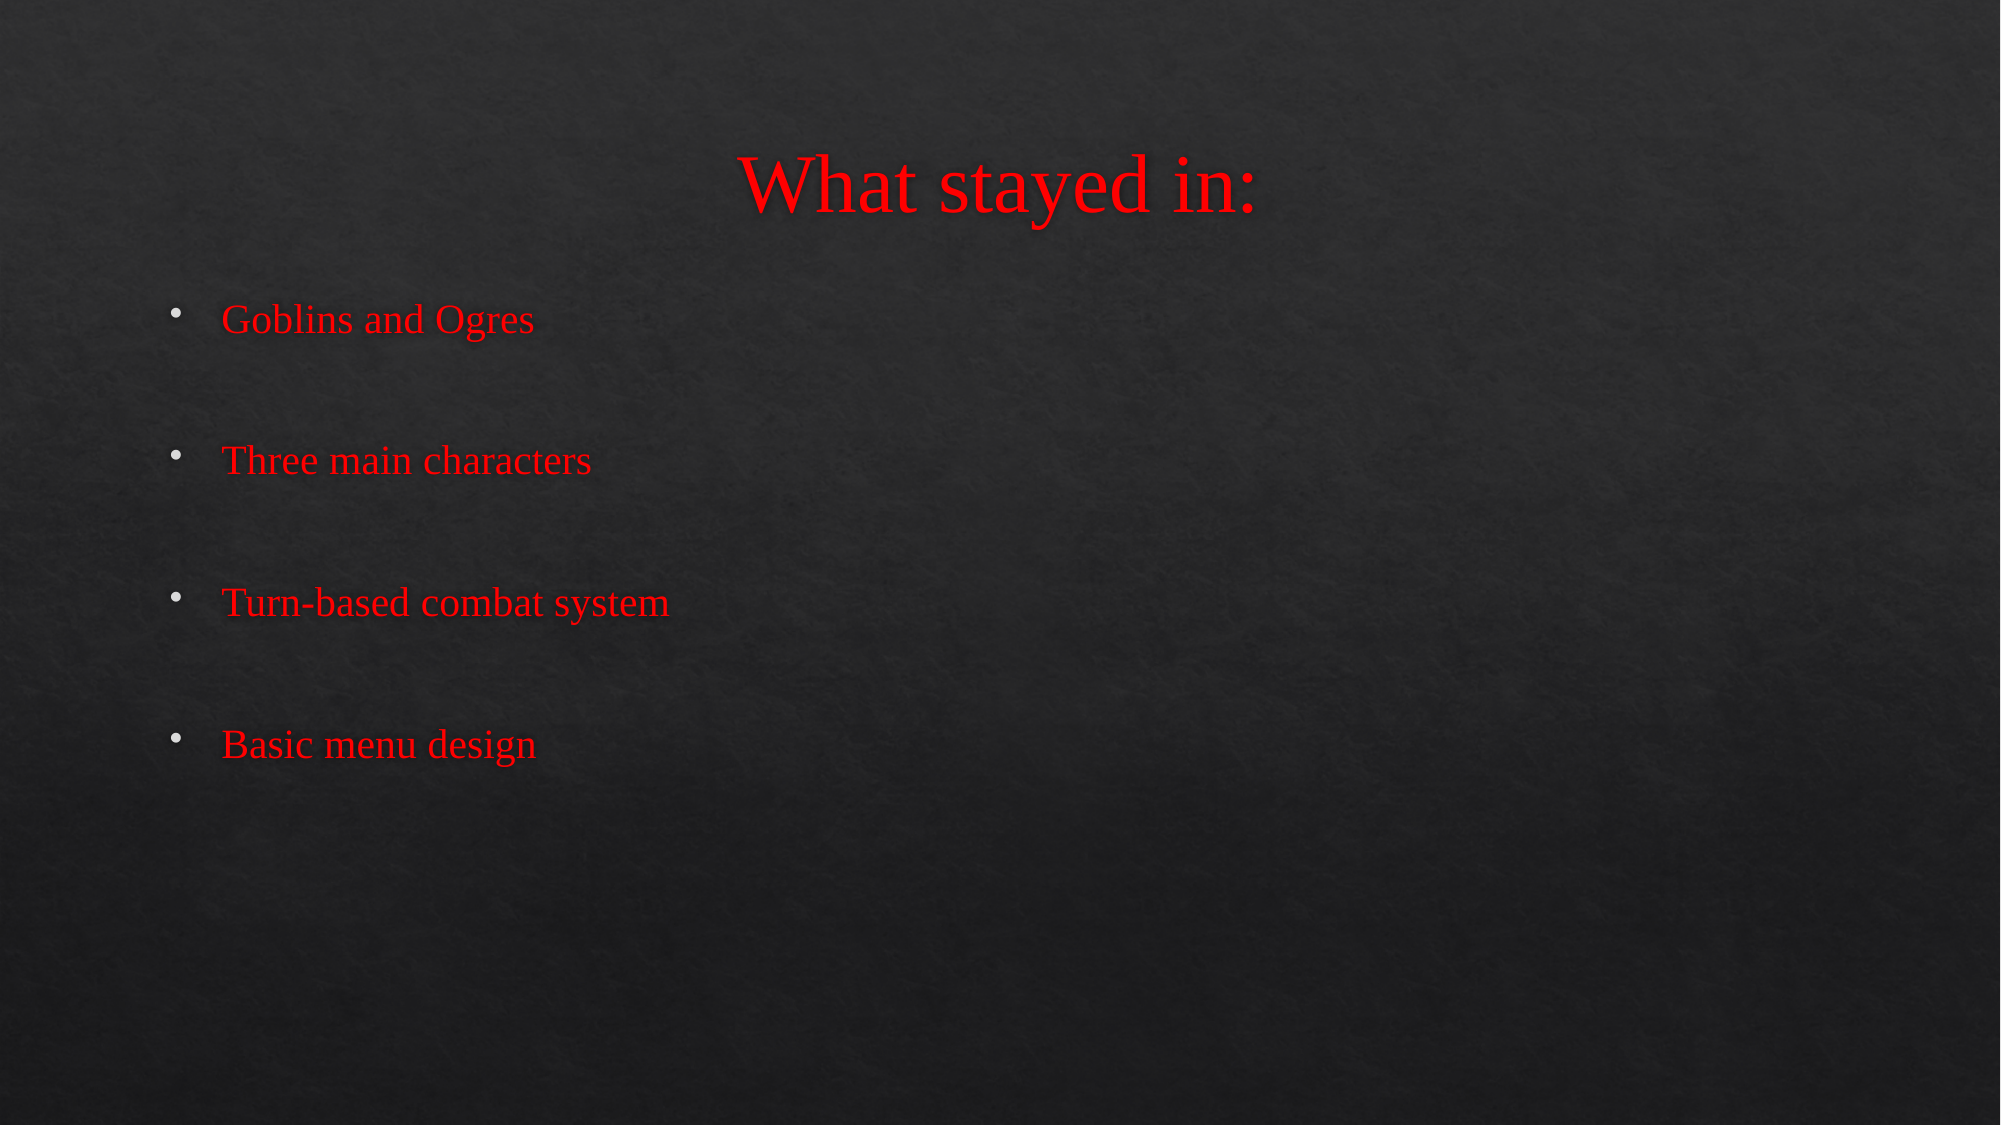

# What stayed in:
Goblins and Ogres

Three main characters

Turn-based combat system

Basic menu design